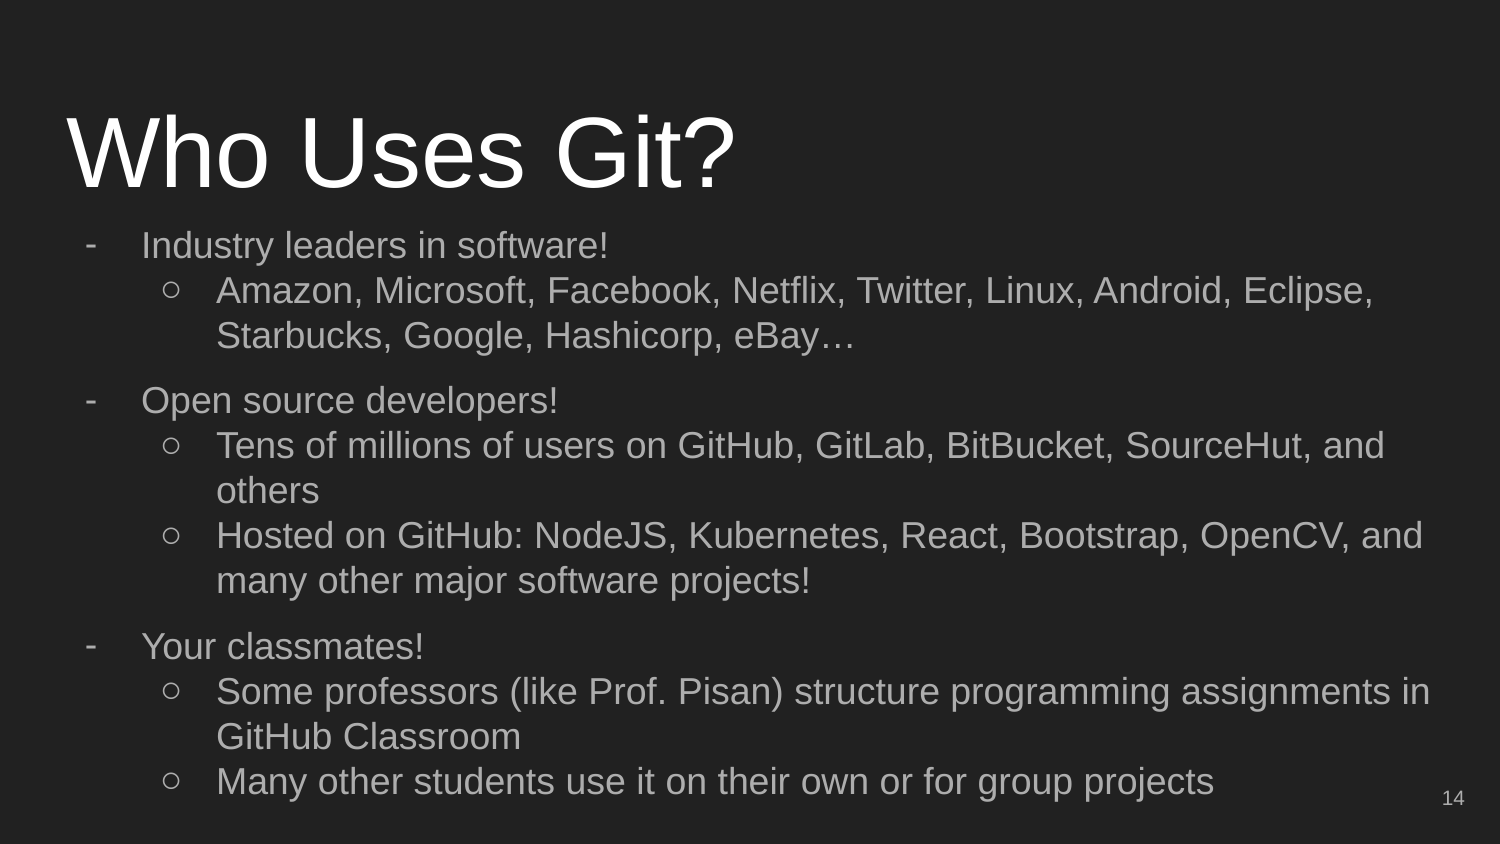

# Who Uses Git?
Industry leaders in software!
Amazon, Microsoft, Facebook, Netflix, Twitter, Linux, Android, Eclipse, Starbucks, Google, Hashicorp, eBay…
Open source developers!
Tens of millions of users on GitHub, GitLab, BitBucket, SourceHut, and others
Hosted on GitHub: NodeJS, Kubernetes, React, Bootstrap, OpenCV, and many other major software projects!
Your classmates!
Some professors (like Prof. Pisan) structure programming assignments in GitHub Classroom
Many other students use it on their own or for group projects
14